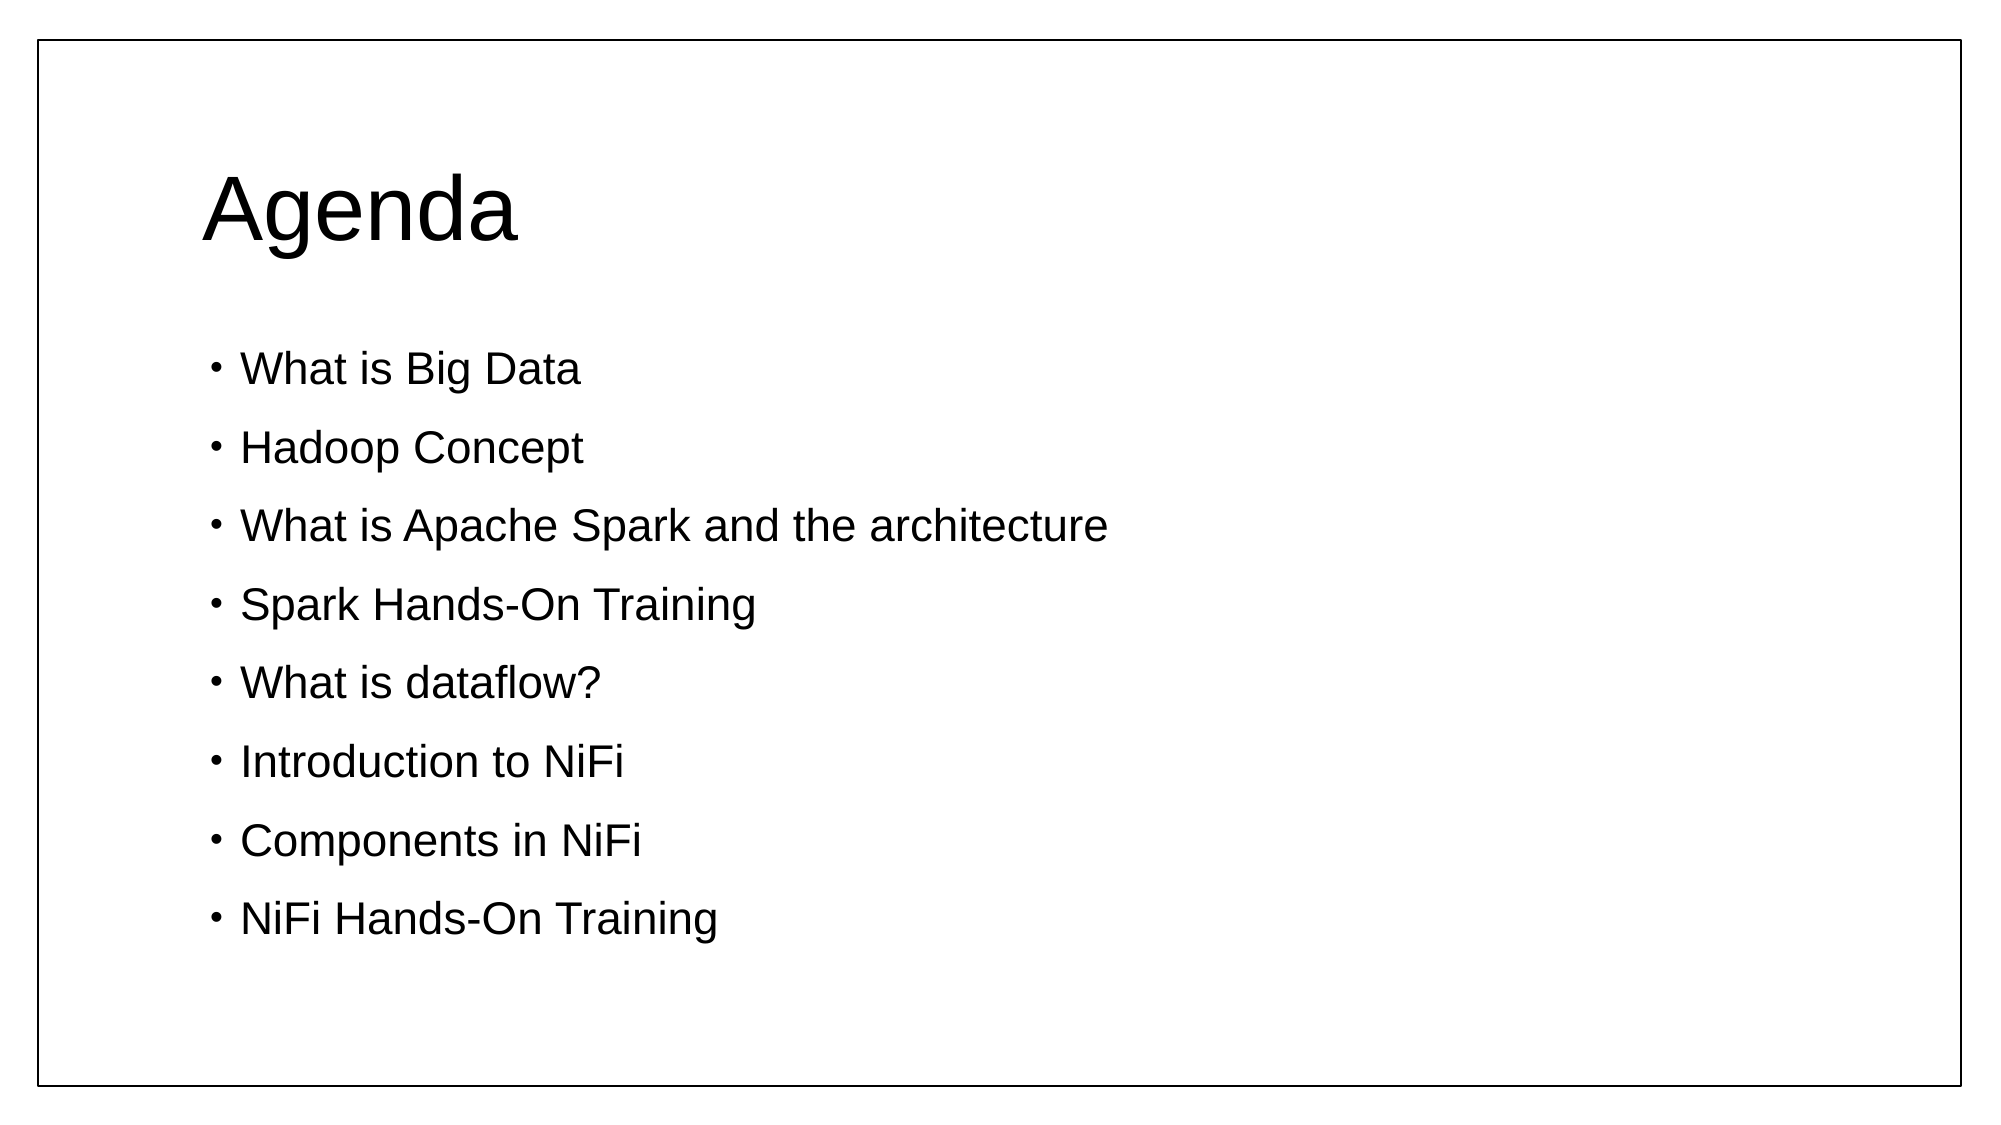

# Agenda
What is Big Data
Hadoop Concept
What is Apache Spark and the architecture
Spark Hands-On Training
What is dataflow?
Introduction to NiFi
Components in NiFi
NiFi Hands-On Training